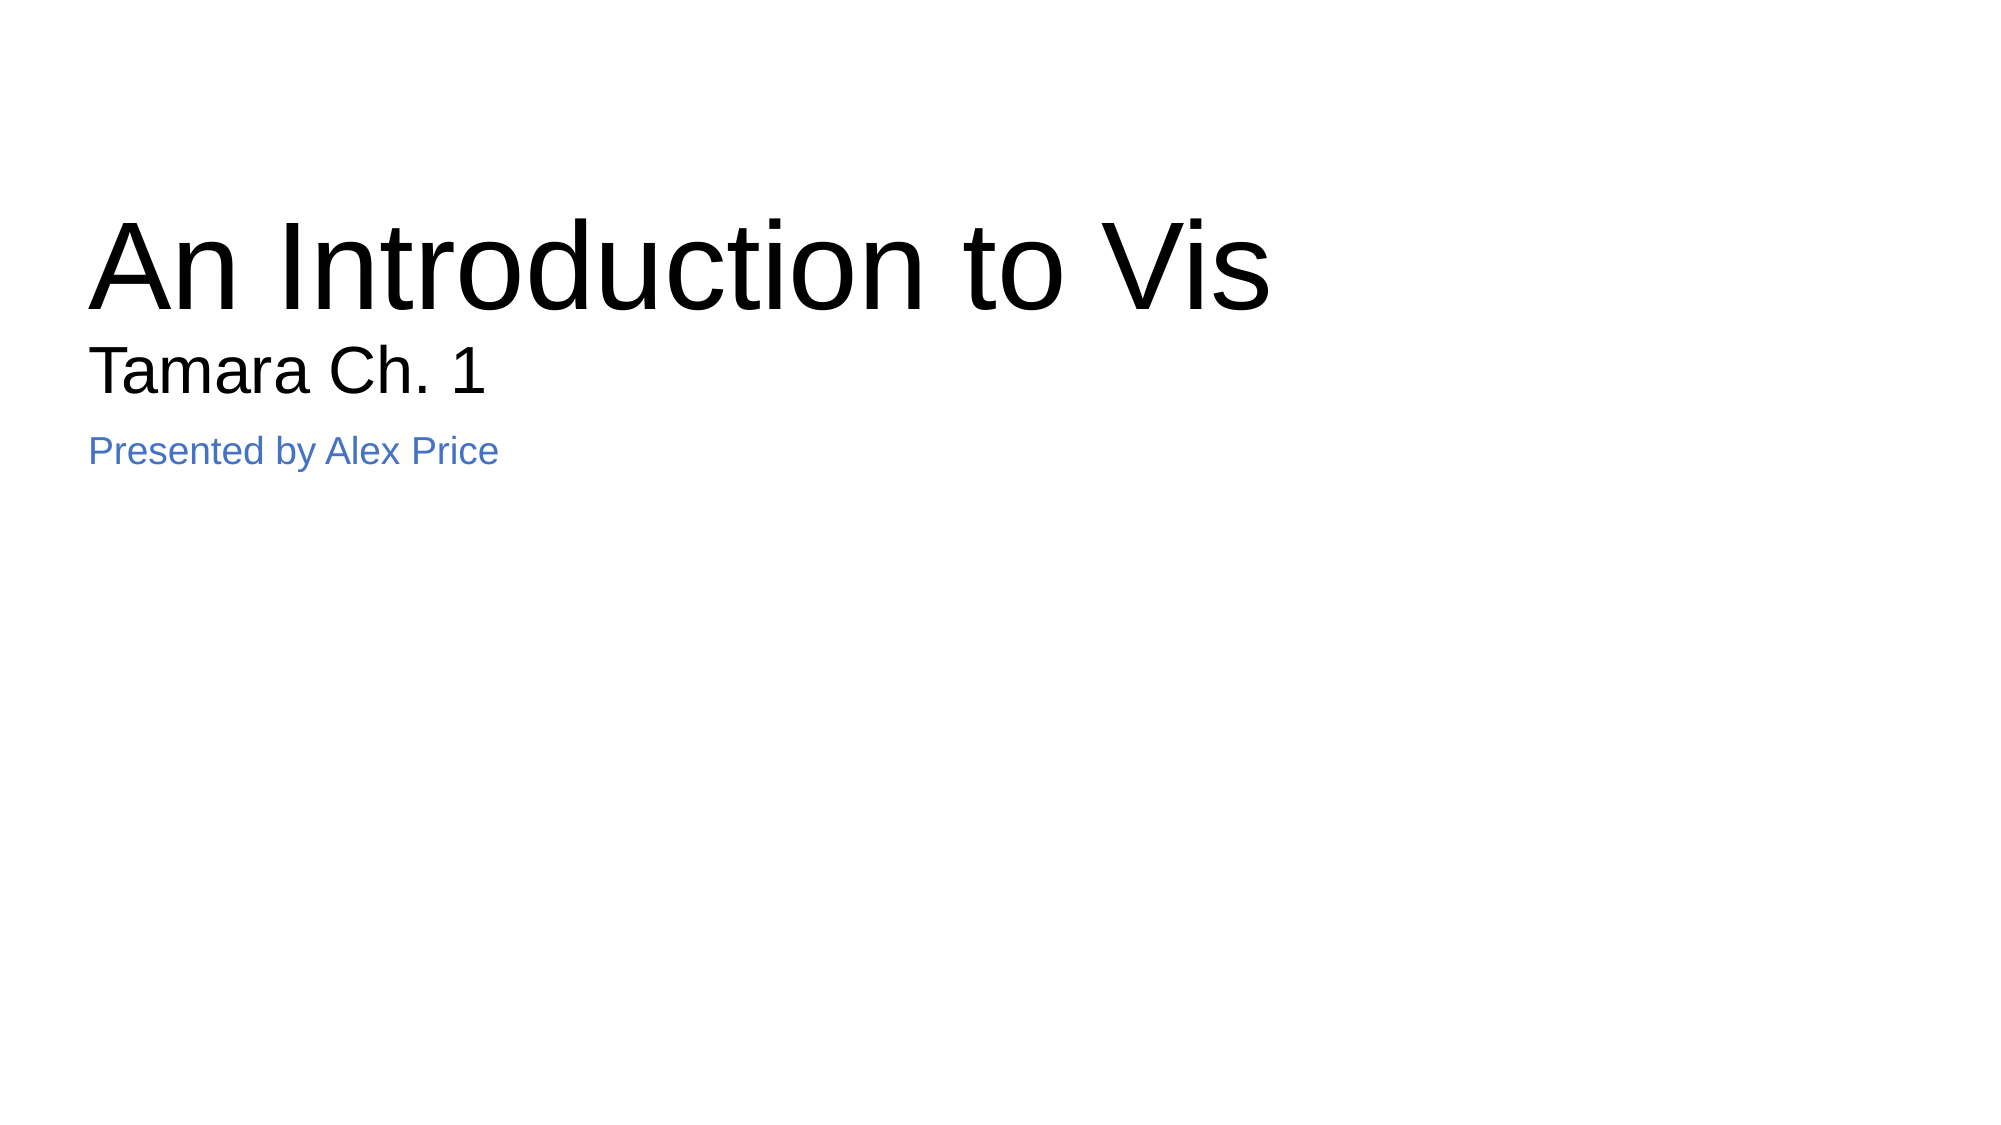

# An Introduction to Vis
Tamara Ch. 1

Presented by Alex Price